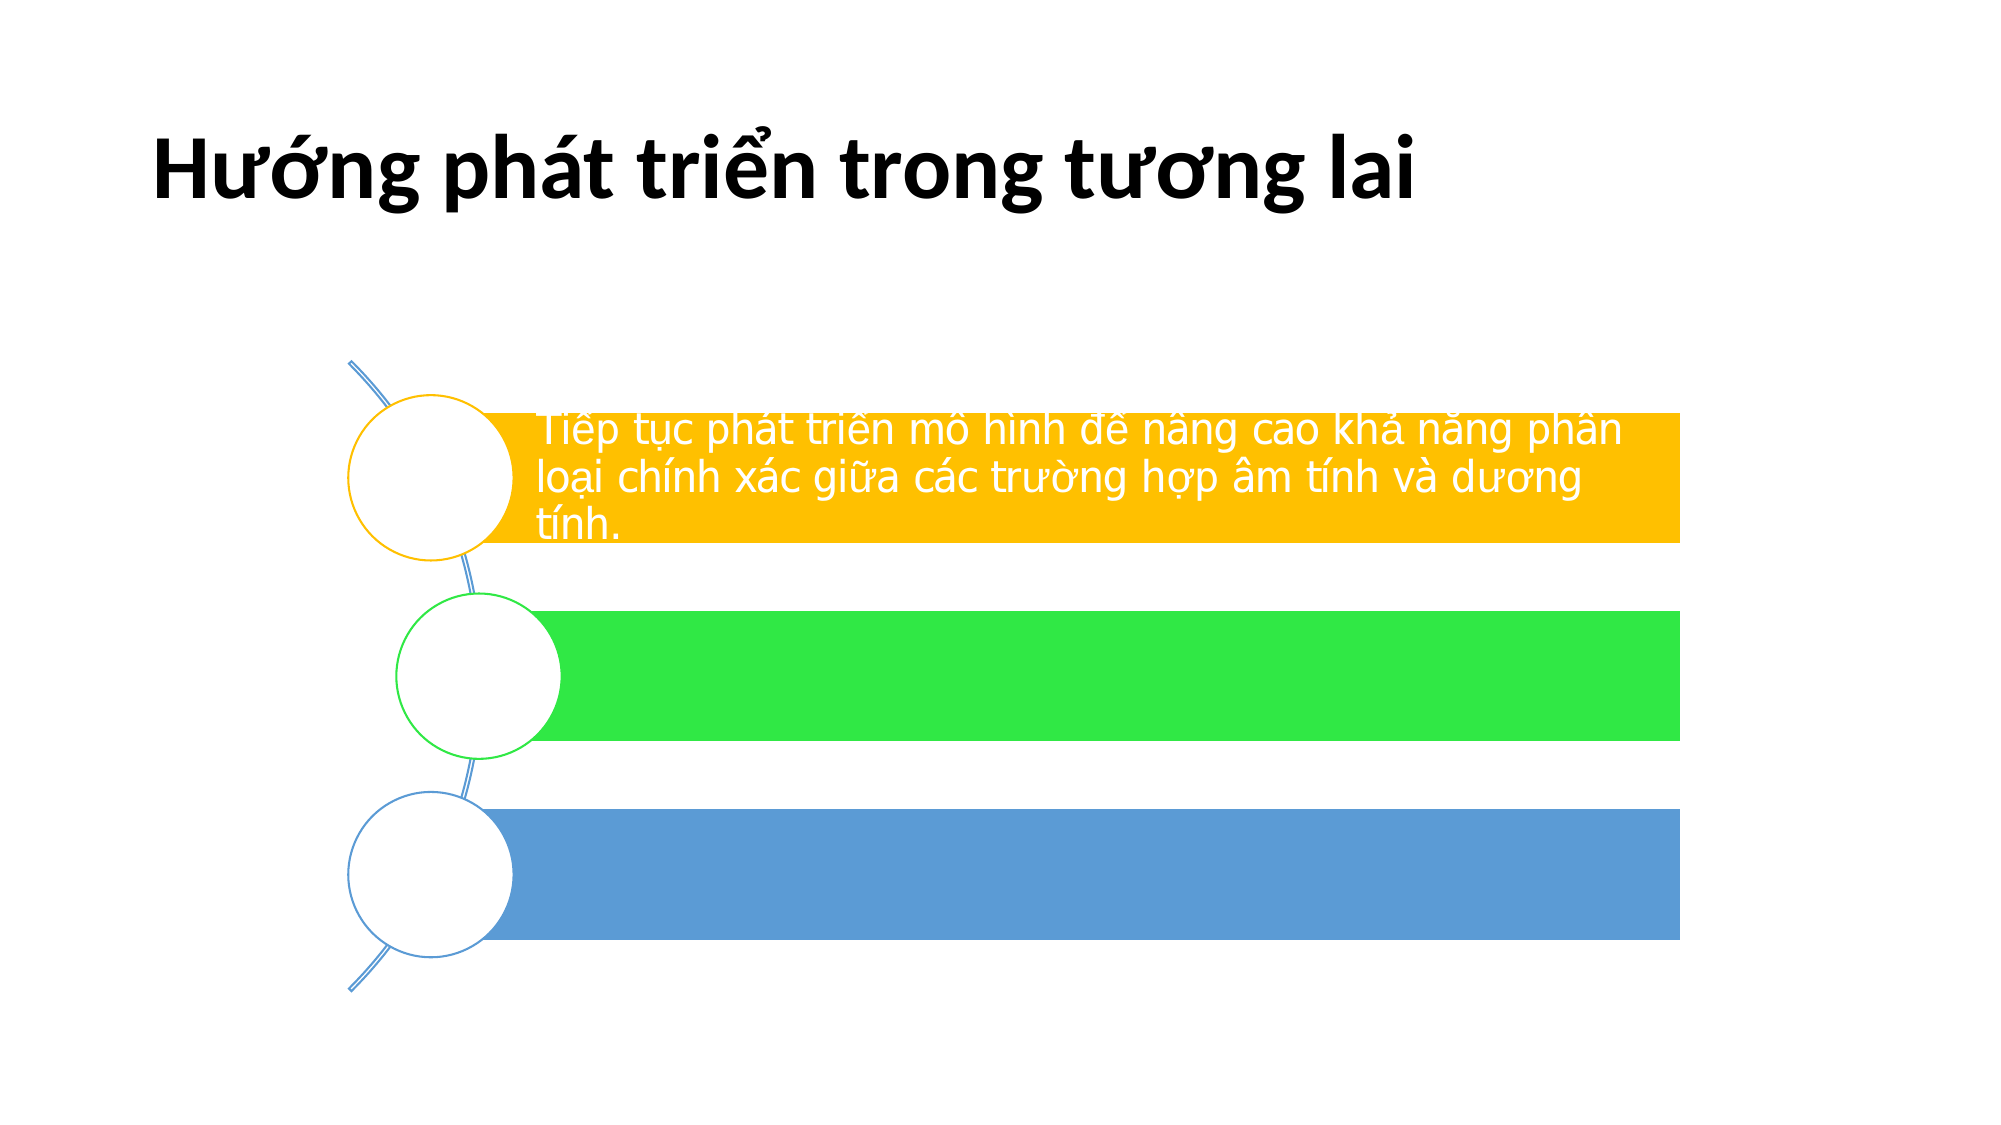

# Hướng phát triển trong tương lai
Tiếp tục phát triển mô hình để nâng cao khả năng phân loại chính xác giữa các trường hợp âm tính và dương tính.